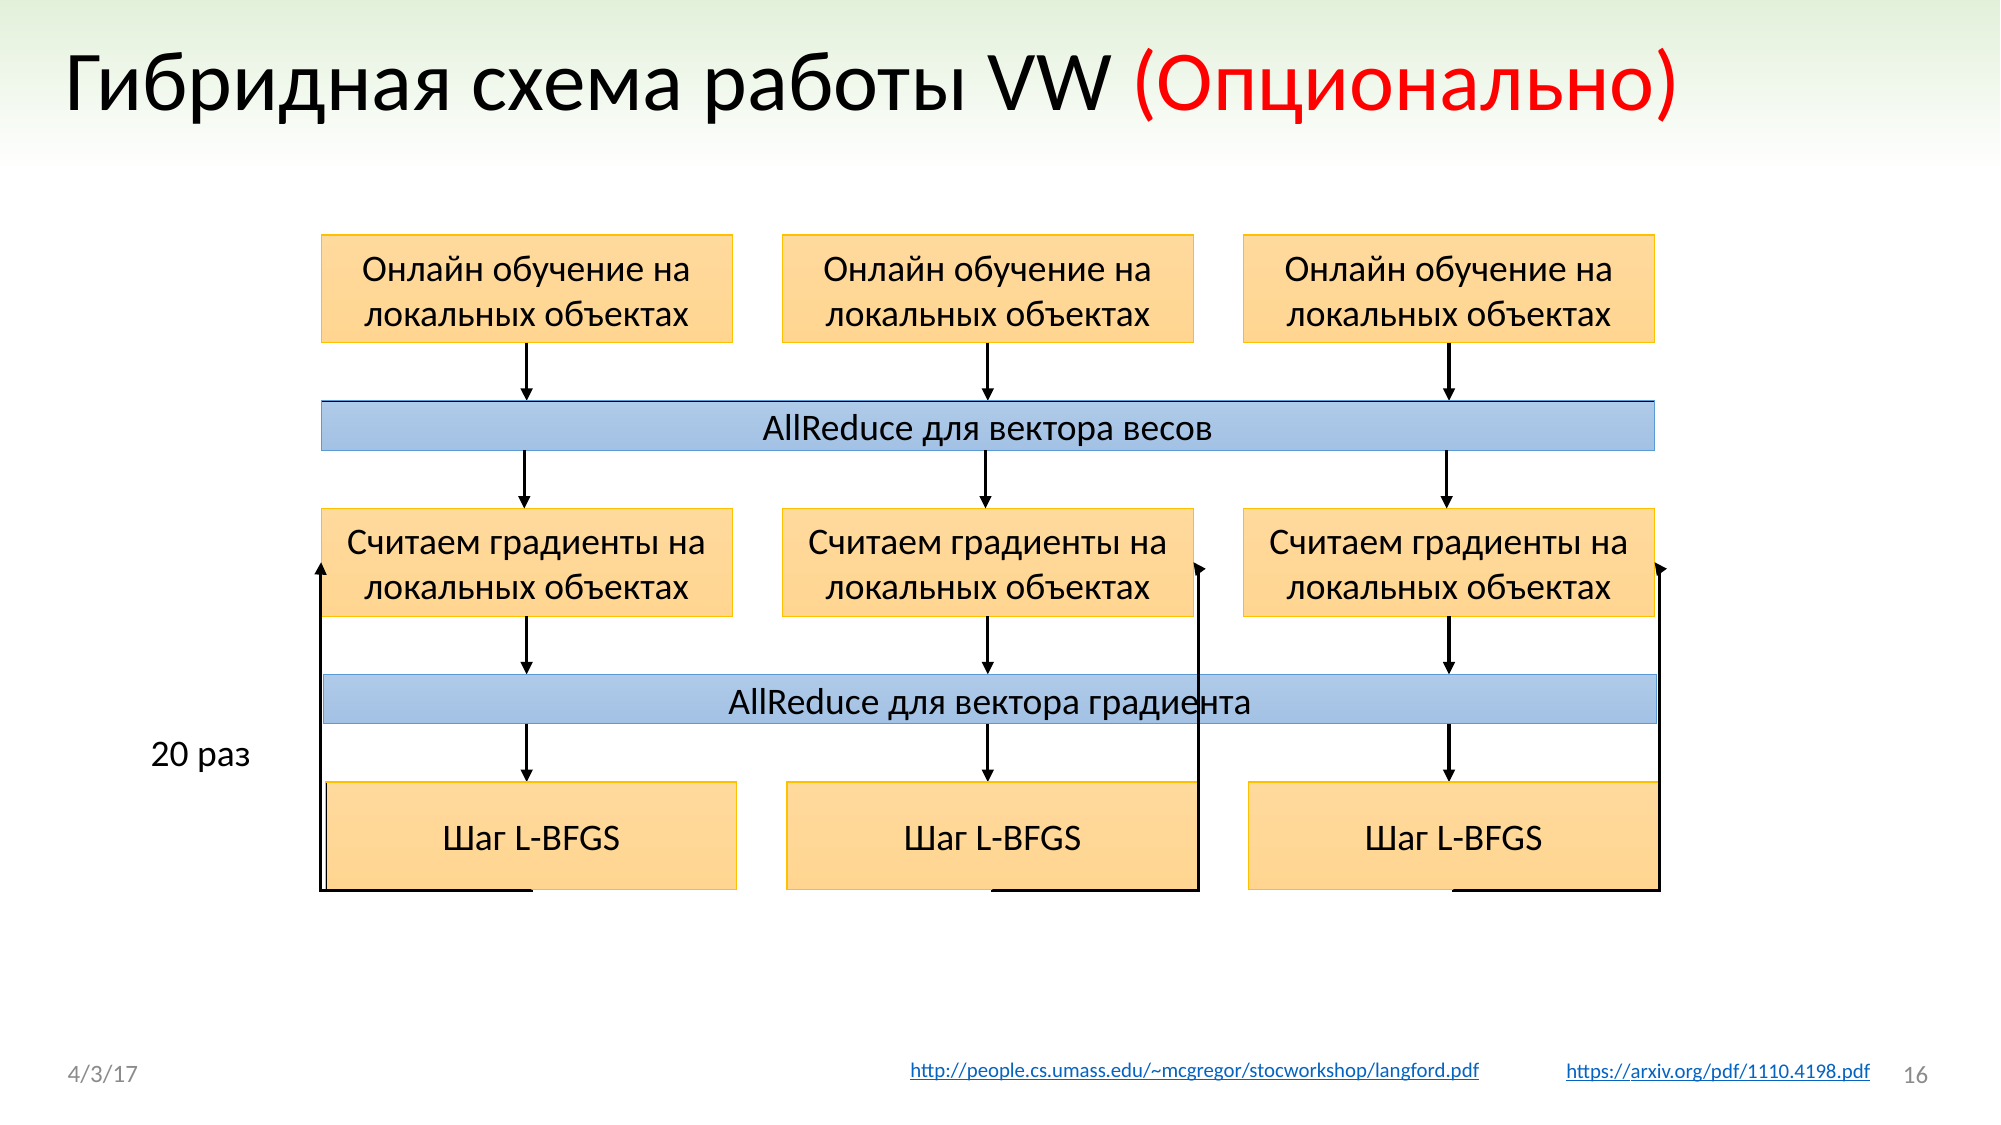

# Гибридная схема работы VW (Опционально)
Онлайн обучение на локальных объектах
Онлайн обучение на локальных объектах
Онлайн обучение на локальных объектах
AllReduce для вектора весов
Считаем градиенты на локальных объектах
Считаем градиенты на локальных объектах
Считаем градиенты на локальных объектах
20 раз
AllReduce для вектора градиента
Шаг L-BFGS
Шаг L-BFGS
Шаг L-BFGS
4/3/17
16
http://people.cs.umass.edu/~mcgregor/stocworkshop/langford.pdf
https://arxiv.org/pdf/1110.4198.pdf